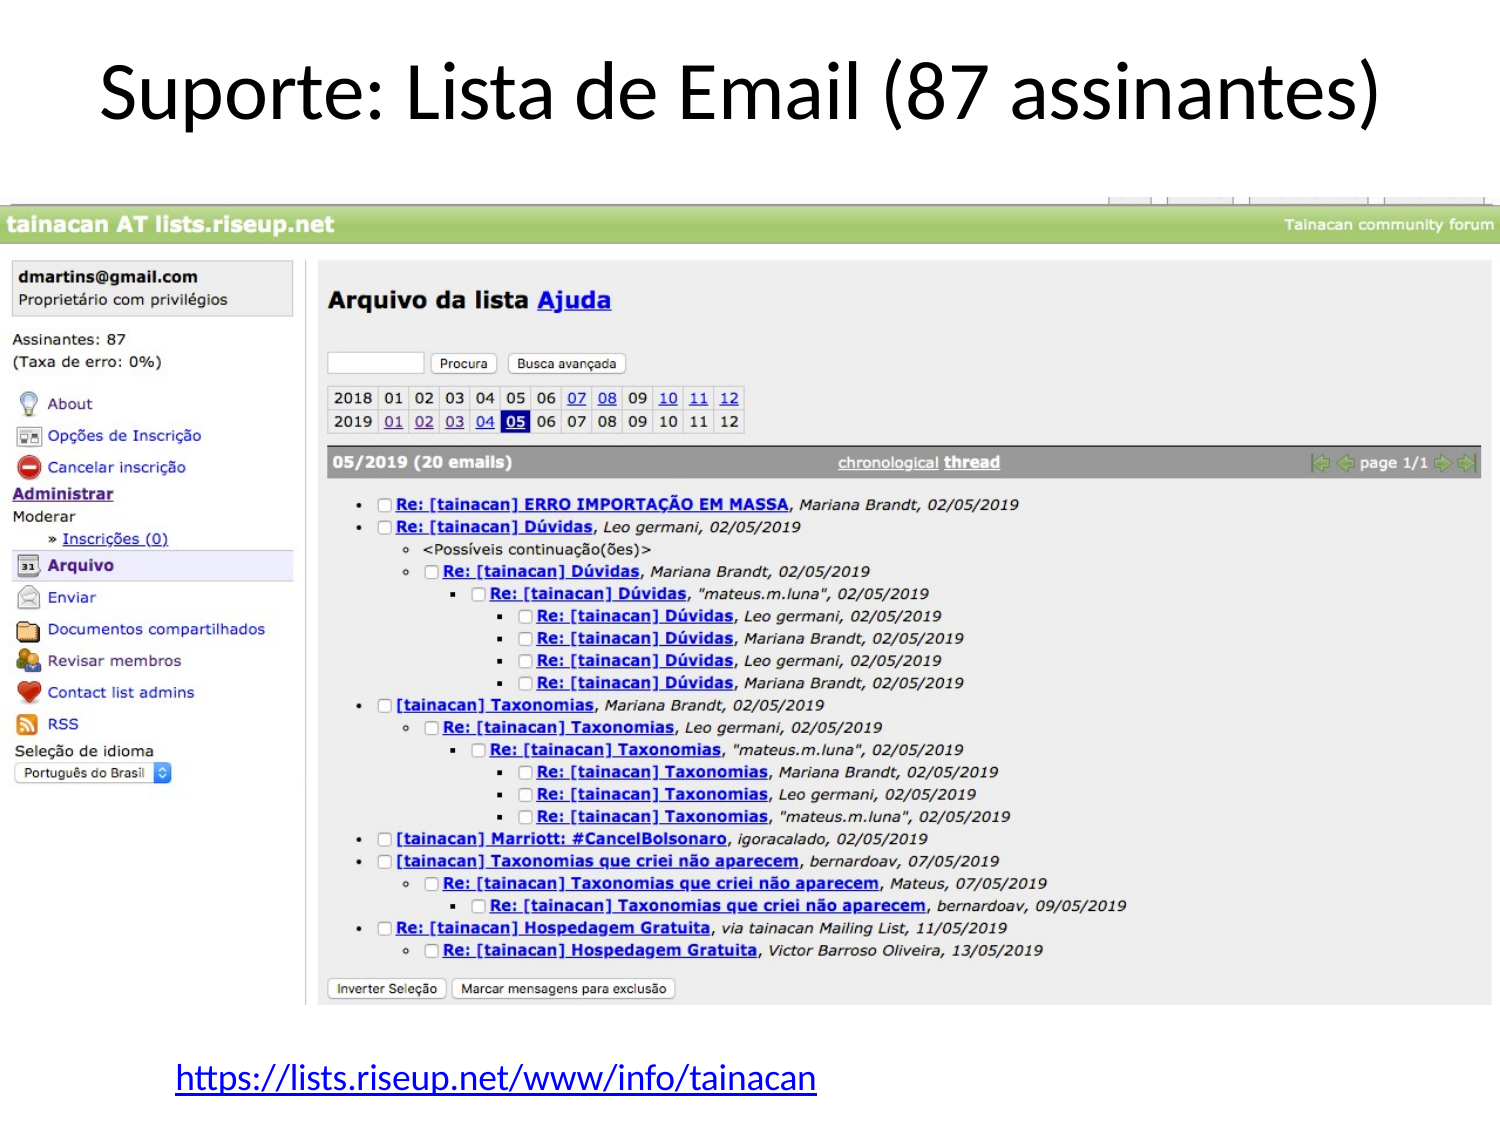

# Suporte: Lista de Email (87 assinantes)

https://lists.riseup.net/www/info/tainacan